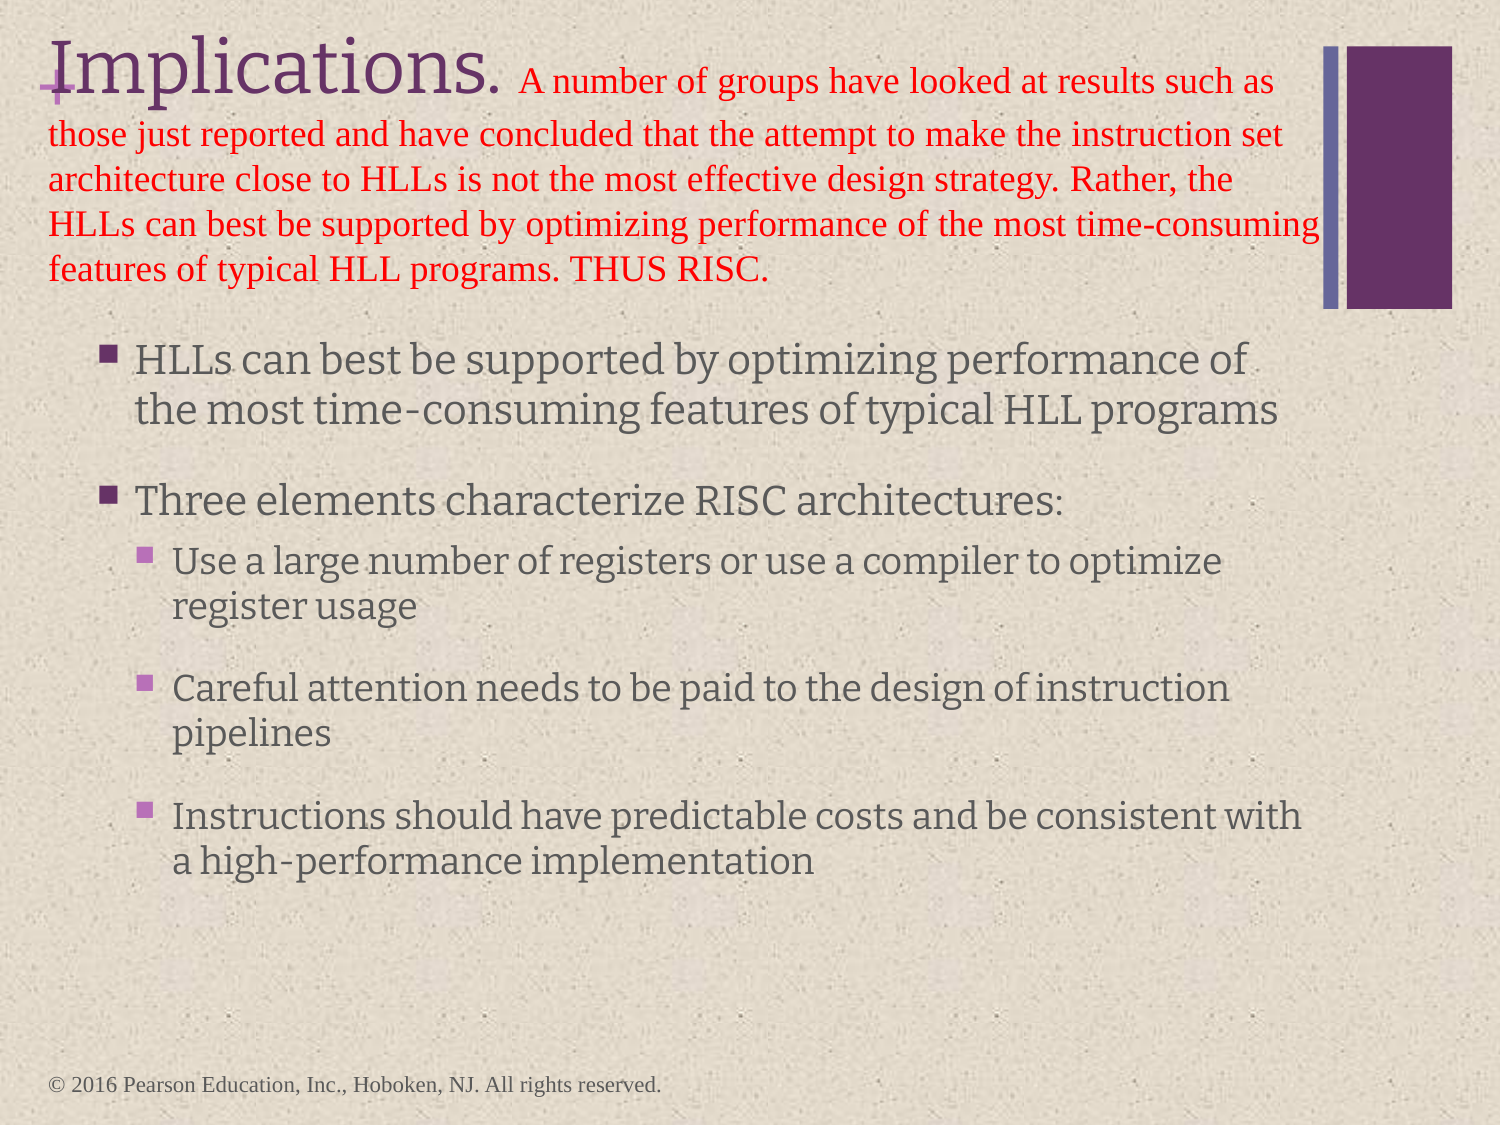

# Implications. A number of groups have looked at results such as those just reported and have concluded that the attempt to make the instruction set architecture close to HLLs is not the most effective design strategy. Rather, the HLLs can best be supported by optimizing performance of the most time-consuming features of typical HLL programs. THUS RISC.
HLLs can best be supported by optimizing performance of the most time-consuming features of typical HLL programs
Three elements characterize RISC architectures:
Use a large number of registers or use a compiler to optimize register usage
Careful attention needs to be paid to the design of instruction pipelines
Instructions should have predictable costs and be consistent with a high-performance implementation

© 2016 Pearson Education, Inc., Hoboken, NJ. All rights reserved.